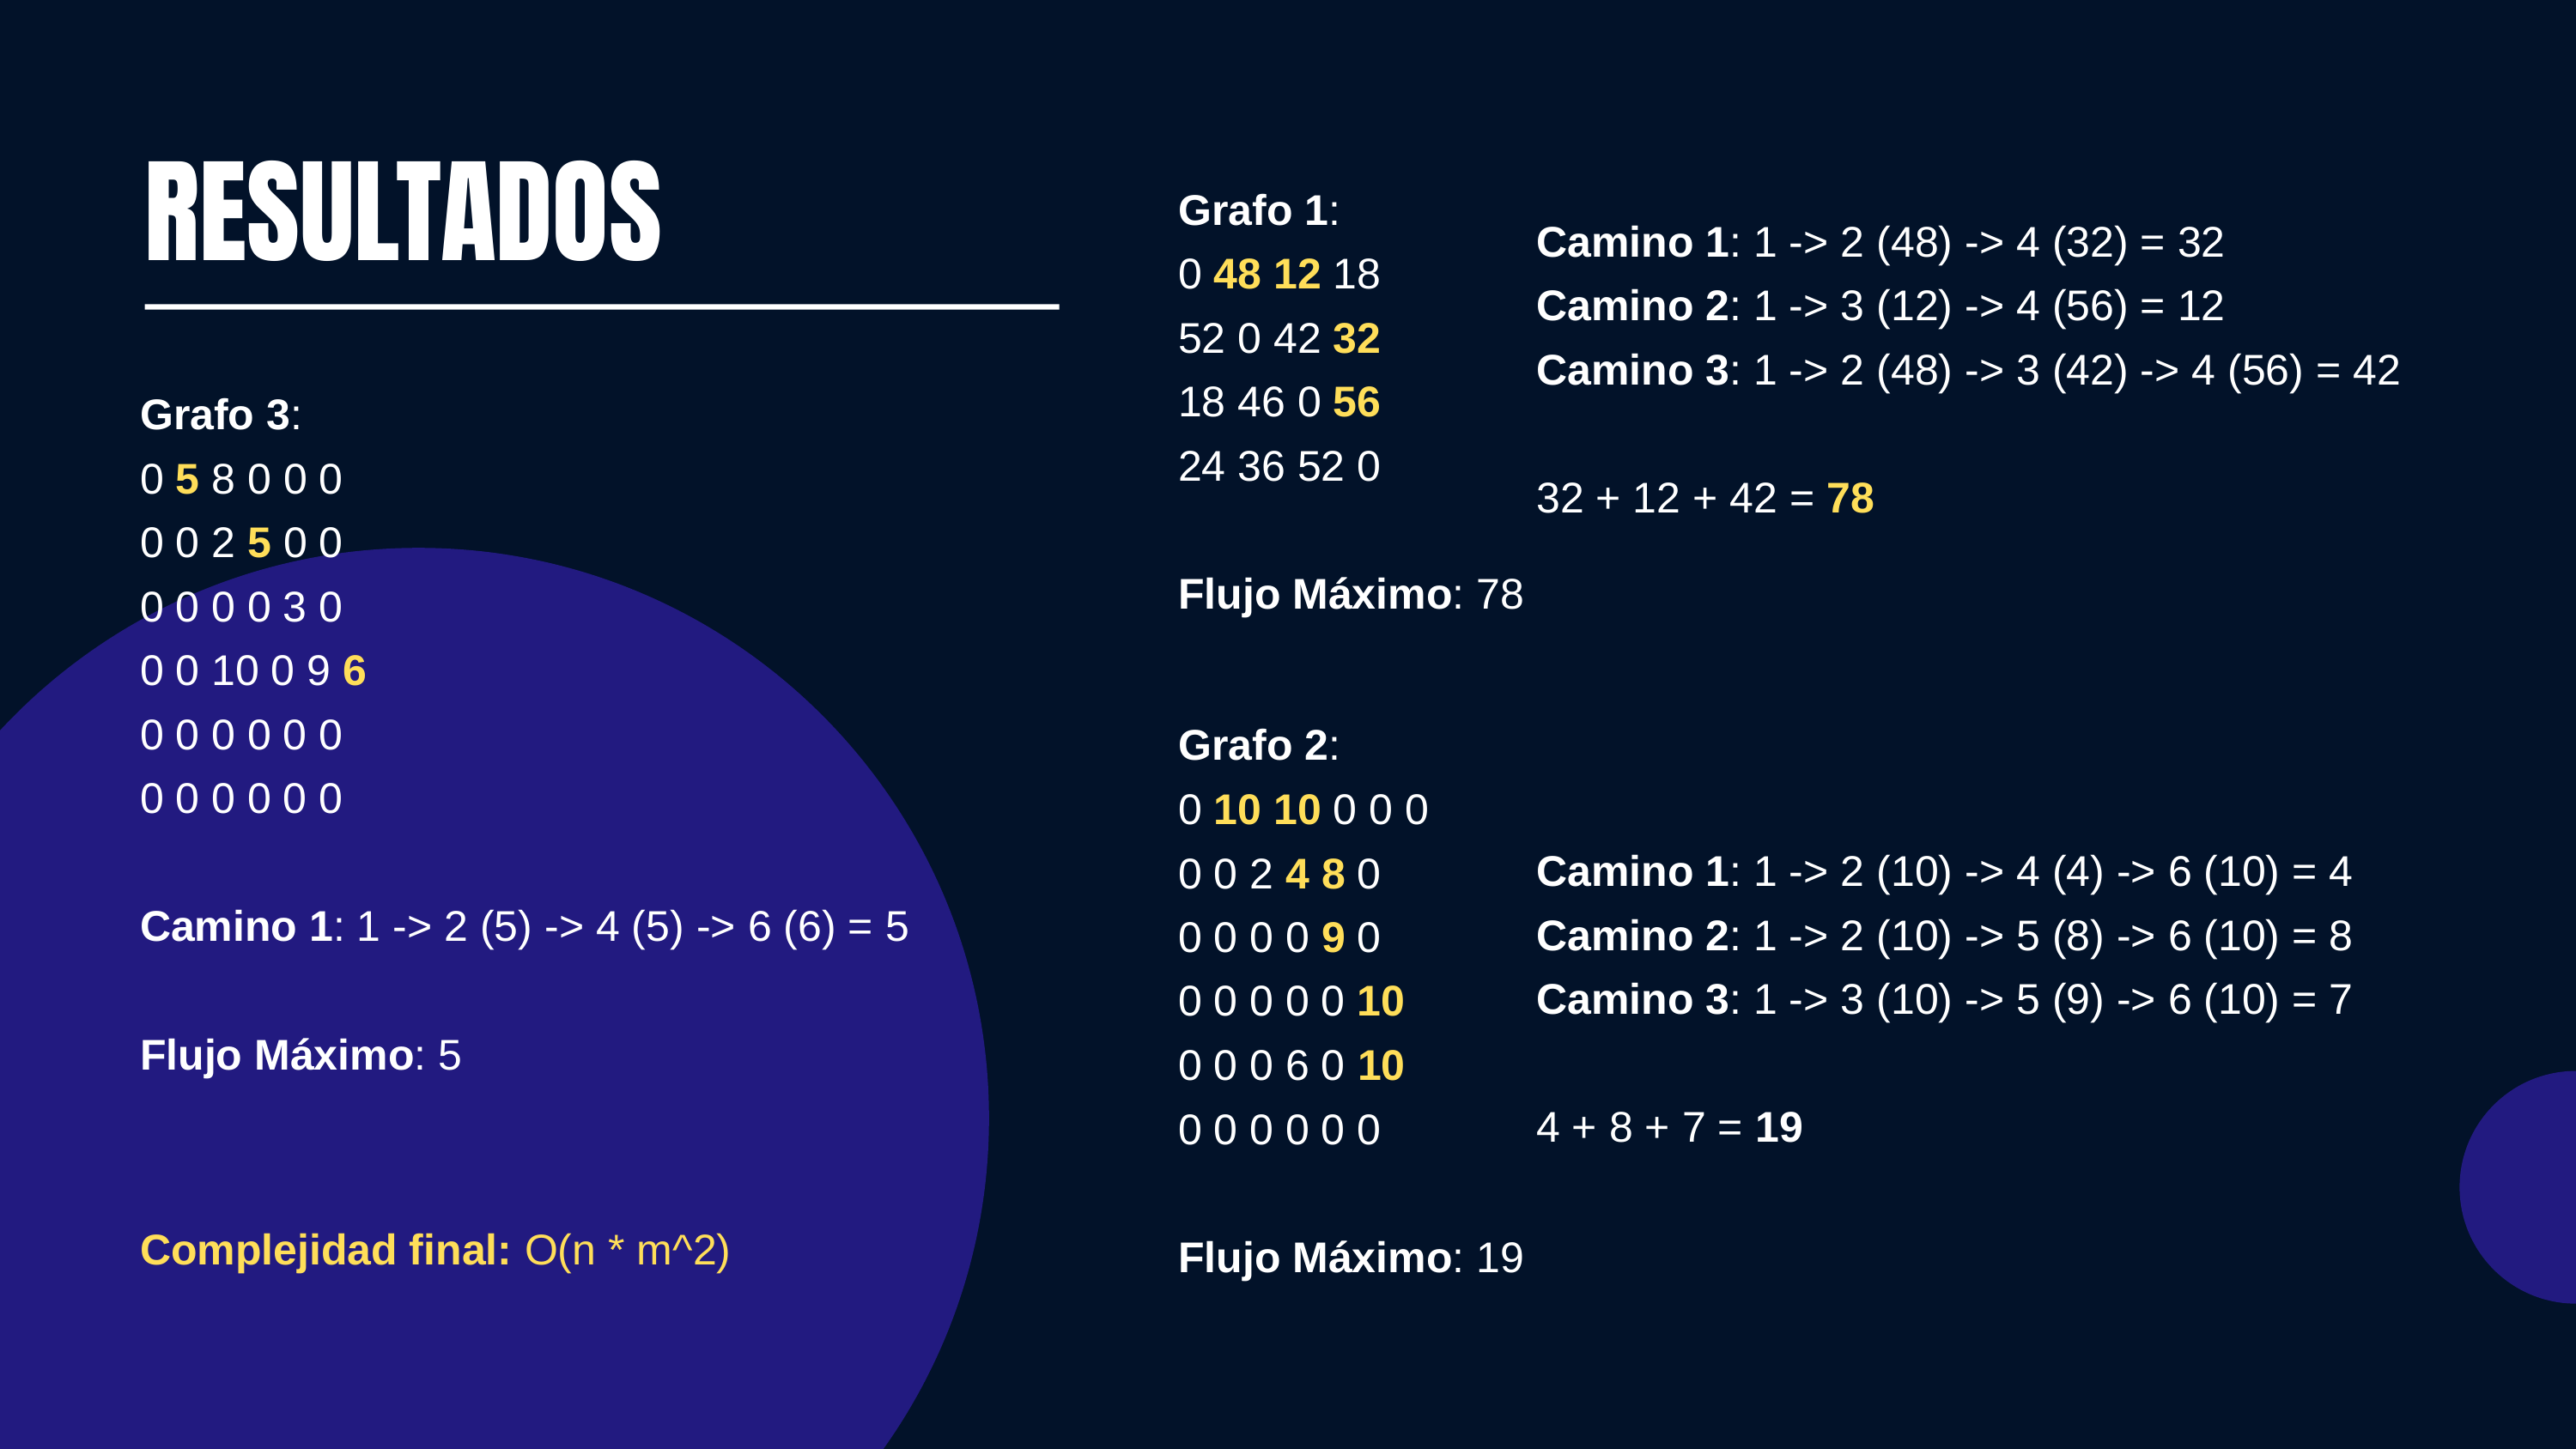

RESULTADOS
Grafo 1:
0 48 12 18
52 0 42 32
18 46 0 56
24 36 52 0

Flujo Máximo: 78
Camino 1: 1 -> 2 (48) -> 4 (32) = 32
Camino 2: 1 -> 3 (12) -> 4 (56) = 12
Camino 3: 1 -> 2 (48) -> 3 (42) -> 4 (56) = 42

32 + 12 + 42 = 78

Grafo 3:
0 5 8 0 0 0
0 0 2 5 0 0
0 0 0 0 3 0
0 0 10 0 9 6
0 0 0 0 0 0
0 0 0 0 0 0

Camino 1: 1 -> 2 (5) -> 4 (5) -> 6 (6) = 5

Flujo Máximo: 5

Grafo 2:
0 10 10 0 0 0
0 0 2 4 8 0
0 0 0 0 9 0
0 0 0 0 0 10
0 0 0 6 0 10
0 0 0 0 0 0

Flujo Máximo: 19
Camino 1: 1 -> 2 (10) -> 4 (4) -> 6 (10) = 4
Camino 2: 1 -> 2 (10) -> 5 (8) -> 6 (10) = 8
Camino 3: 1 -> 3 (10) -> 5 (9) -> 6 (10) = 7

4 + 8 + 7 = 19

Complejidad final: O(n * m^2)